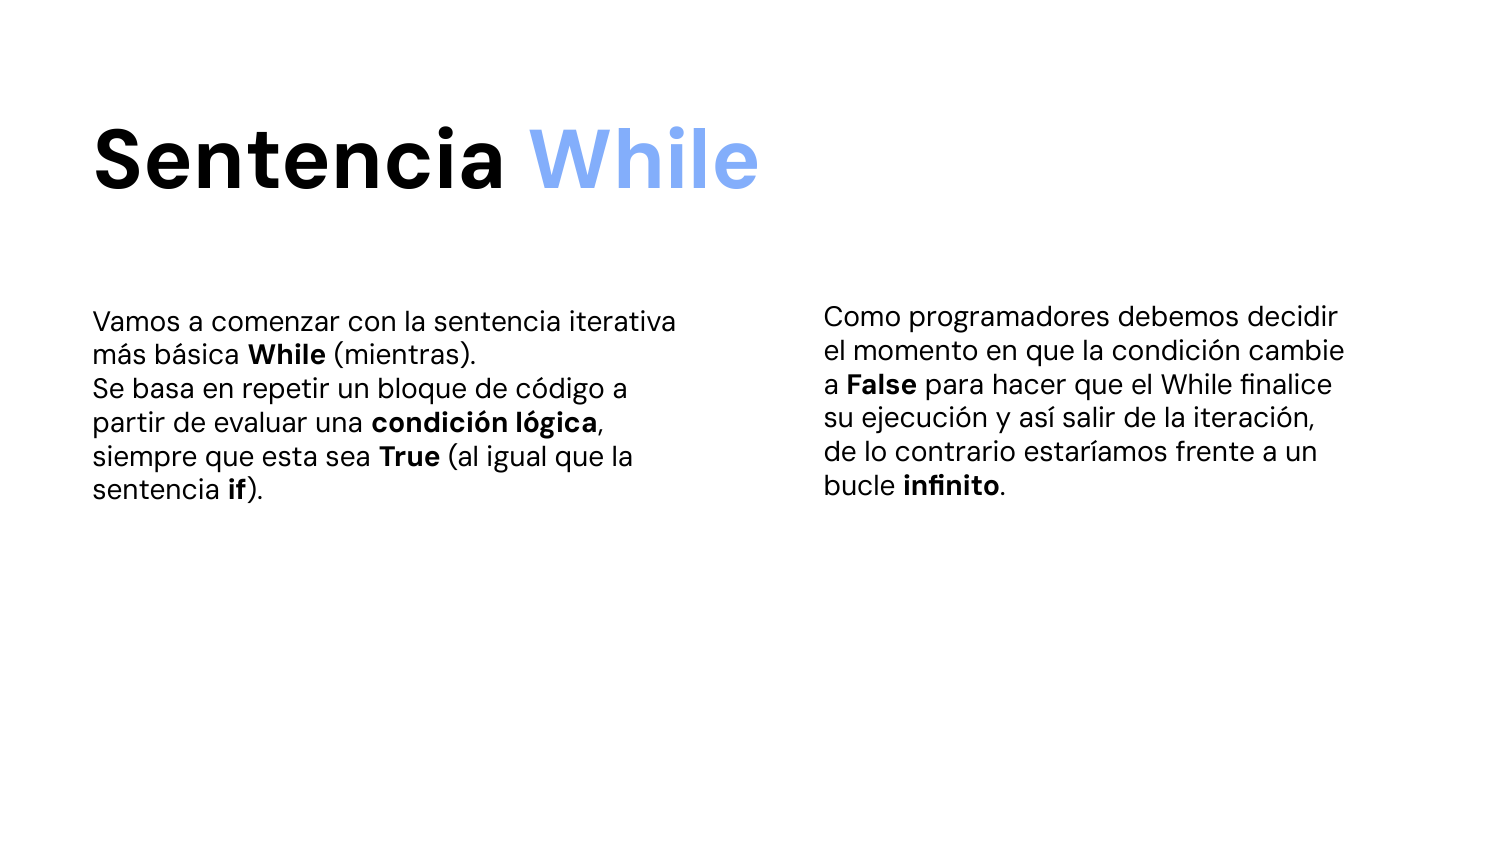

Sentencia While
Como programadores debemos decidir el momento en que la condición cambie a False para hacer que el While finalice su ejecución y así salir de la iteración, de lo contrario estaríamos frente a un bucle infinito.
Vamos a comenzar con la sentencia iterativa más básica While (mientras).
Se basa en repetir un bloque de código a partir de evaluar una condición lógica, siempre que esta sea True (al igual que la sentencia if).